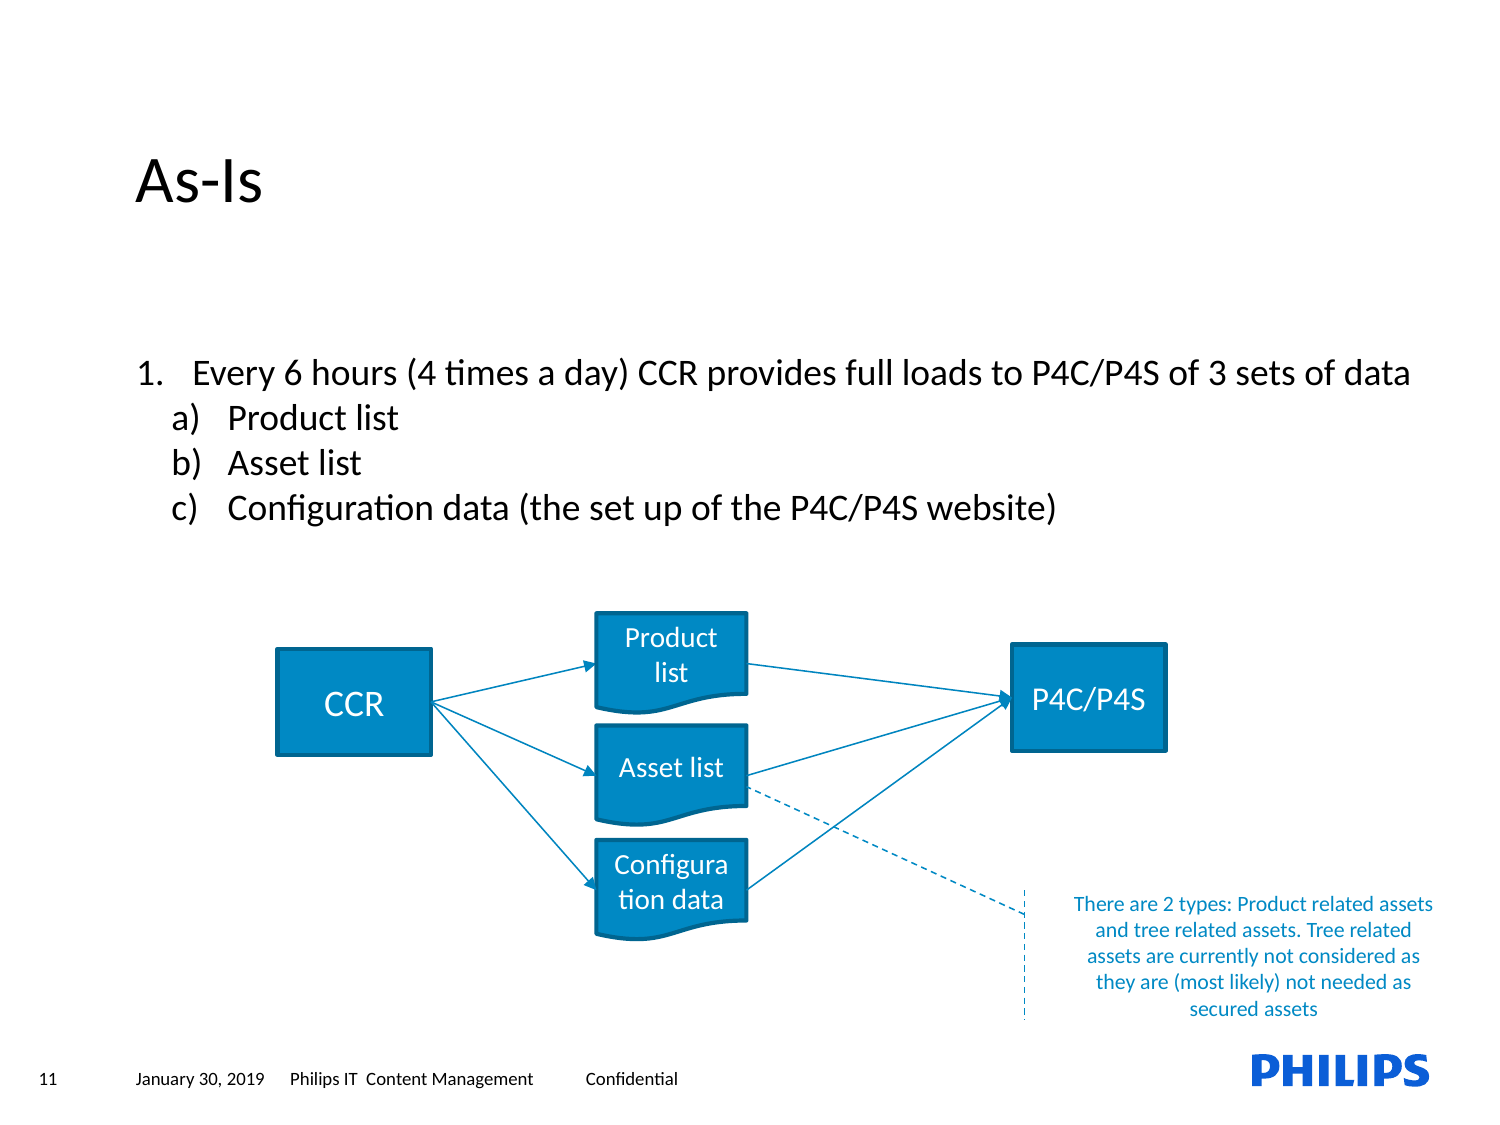

As-Is

Every 6 hours (4 times a day) CCR provides full loads to P4C/P4S of 3 sets of data
Product list
Asset list
Configuration data (the set up of the P4C/P4S website)

Product list
P4C/P4S
CCR
Asset list
Configuration data
There are 2 types: Product related assets and tree related assets. Tree related assets are currently not considered as they are (most likely) not needed as secured assets